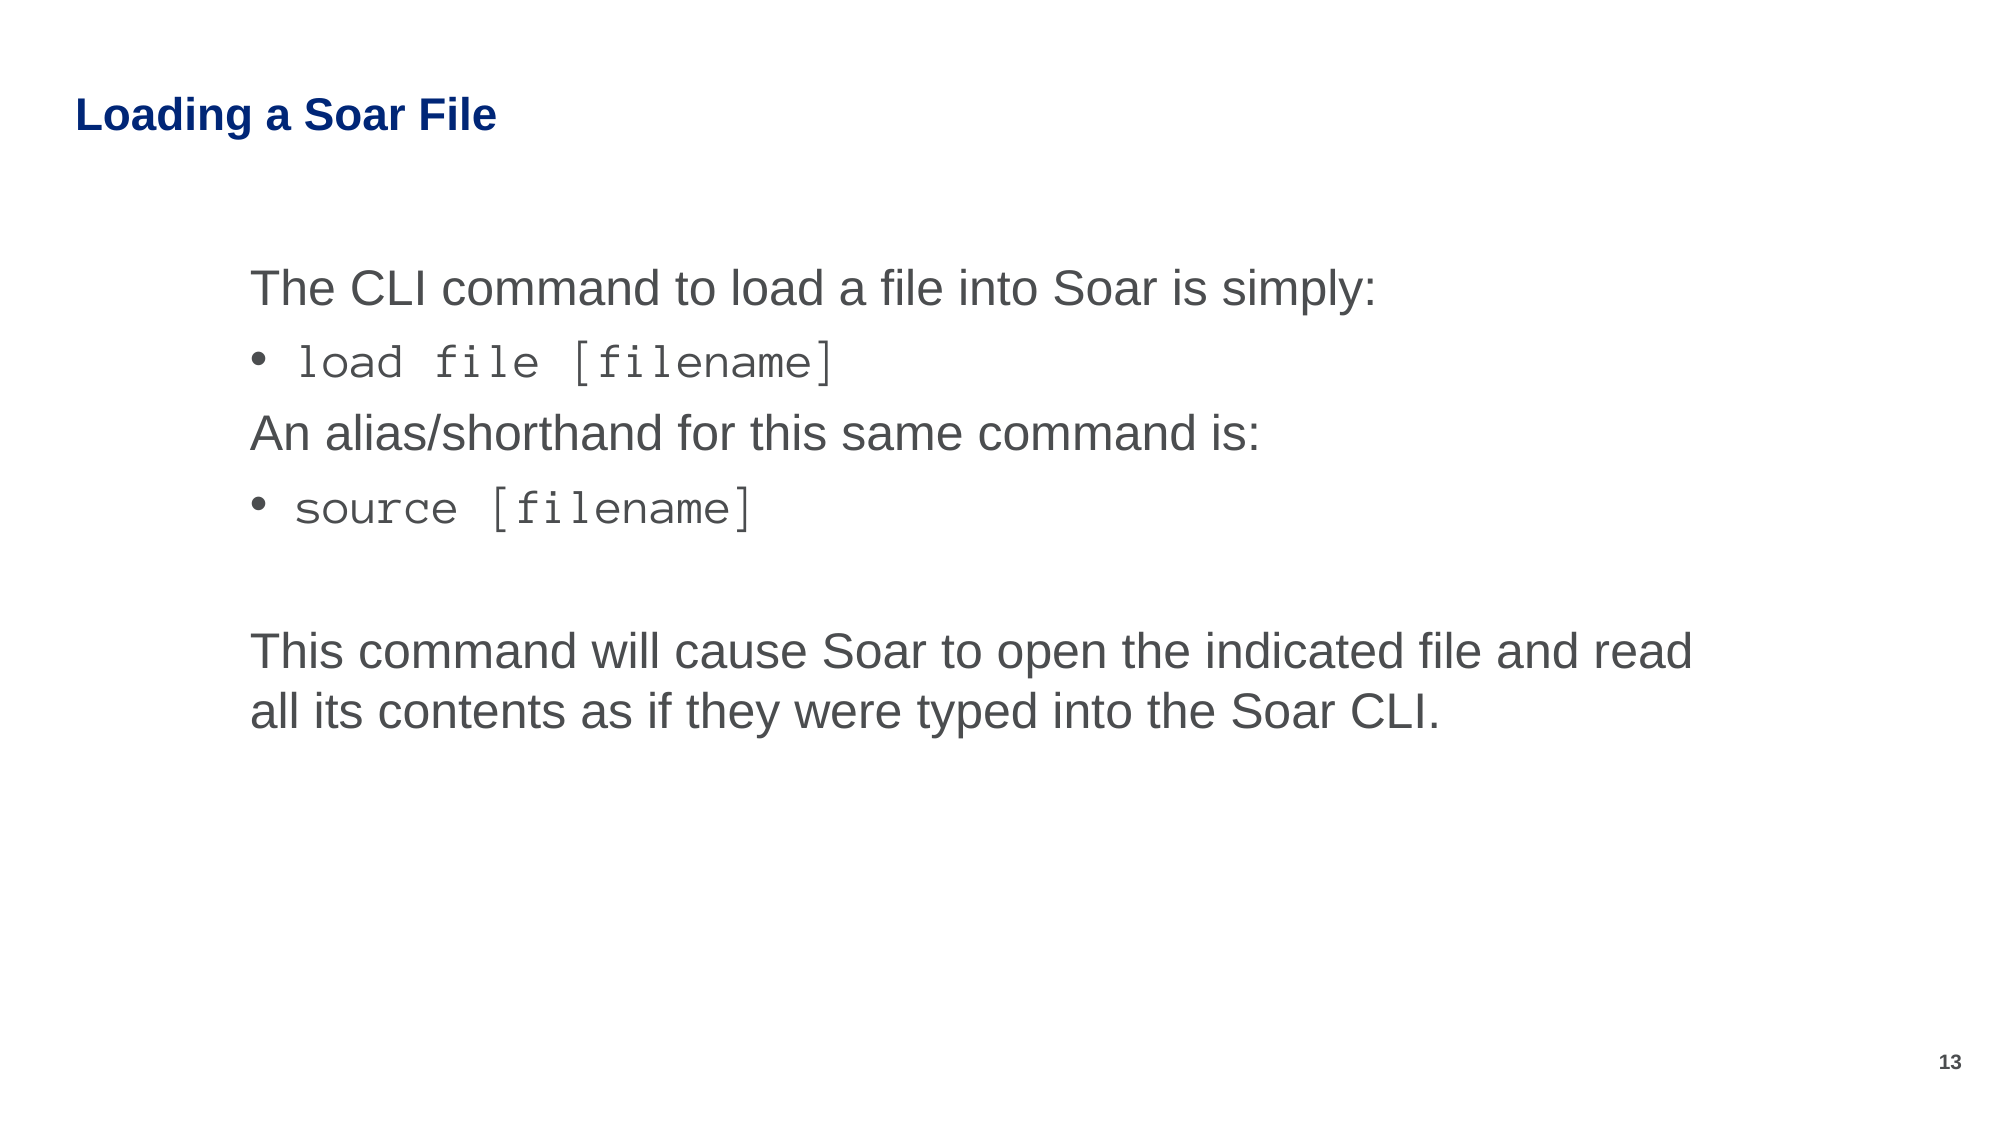

# Loading a Soar File
The CLI command to load a file into Soar is simply:
load file [filename]
An alias/shorthand for this same command is:
source [filename]

This command will cause Soar to open the indicated file and read all its contents as if they were typed into the Soar CLI.